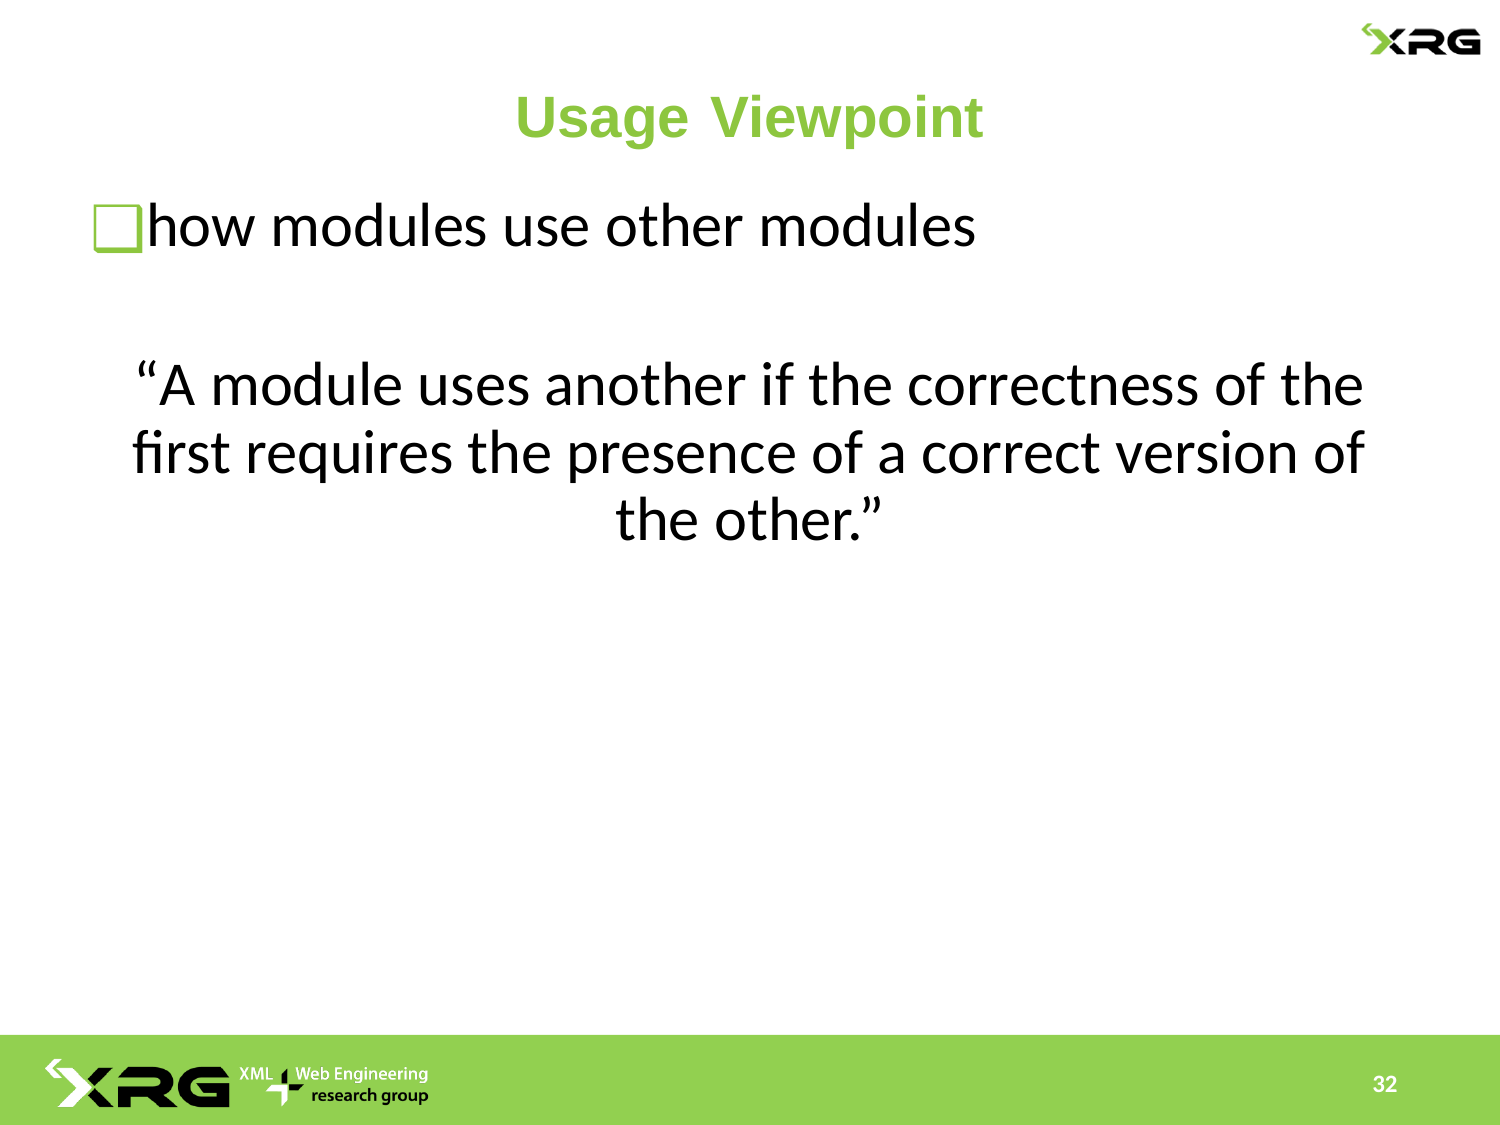

# Usage Viewpoint
how modules use other modules

“A module uses another if the correctness of the first requires the presence of a correct version of the other.”
32